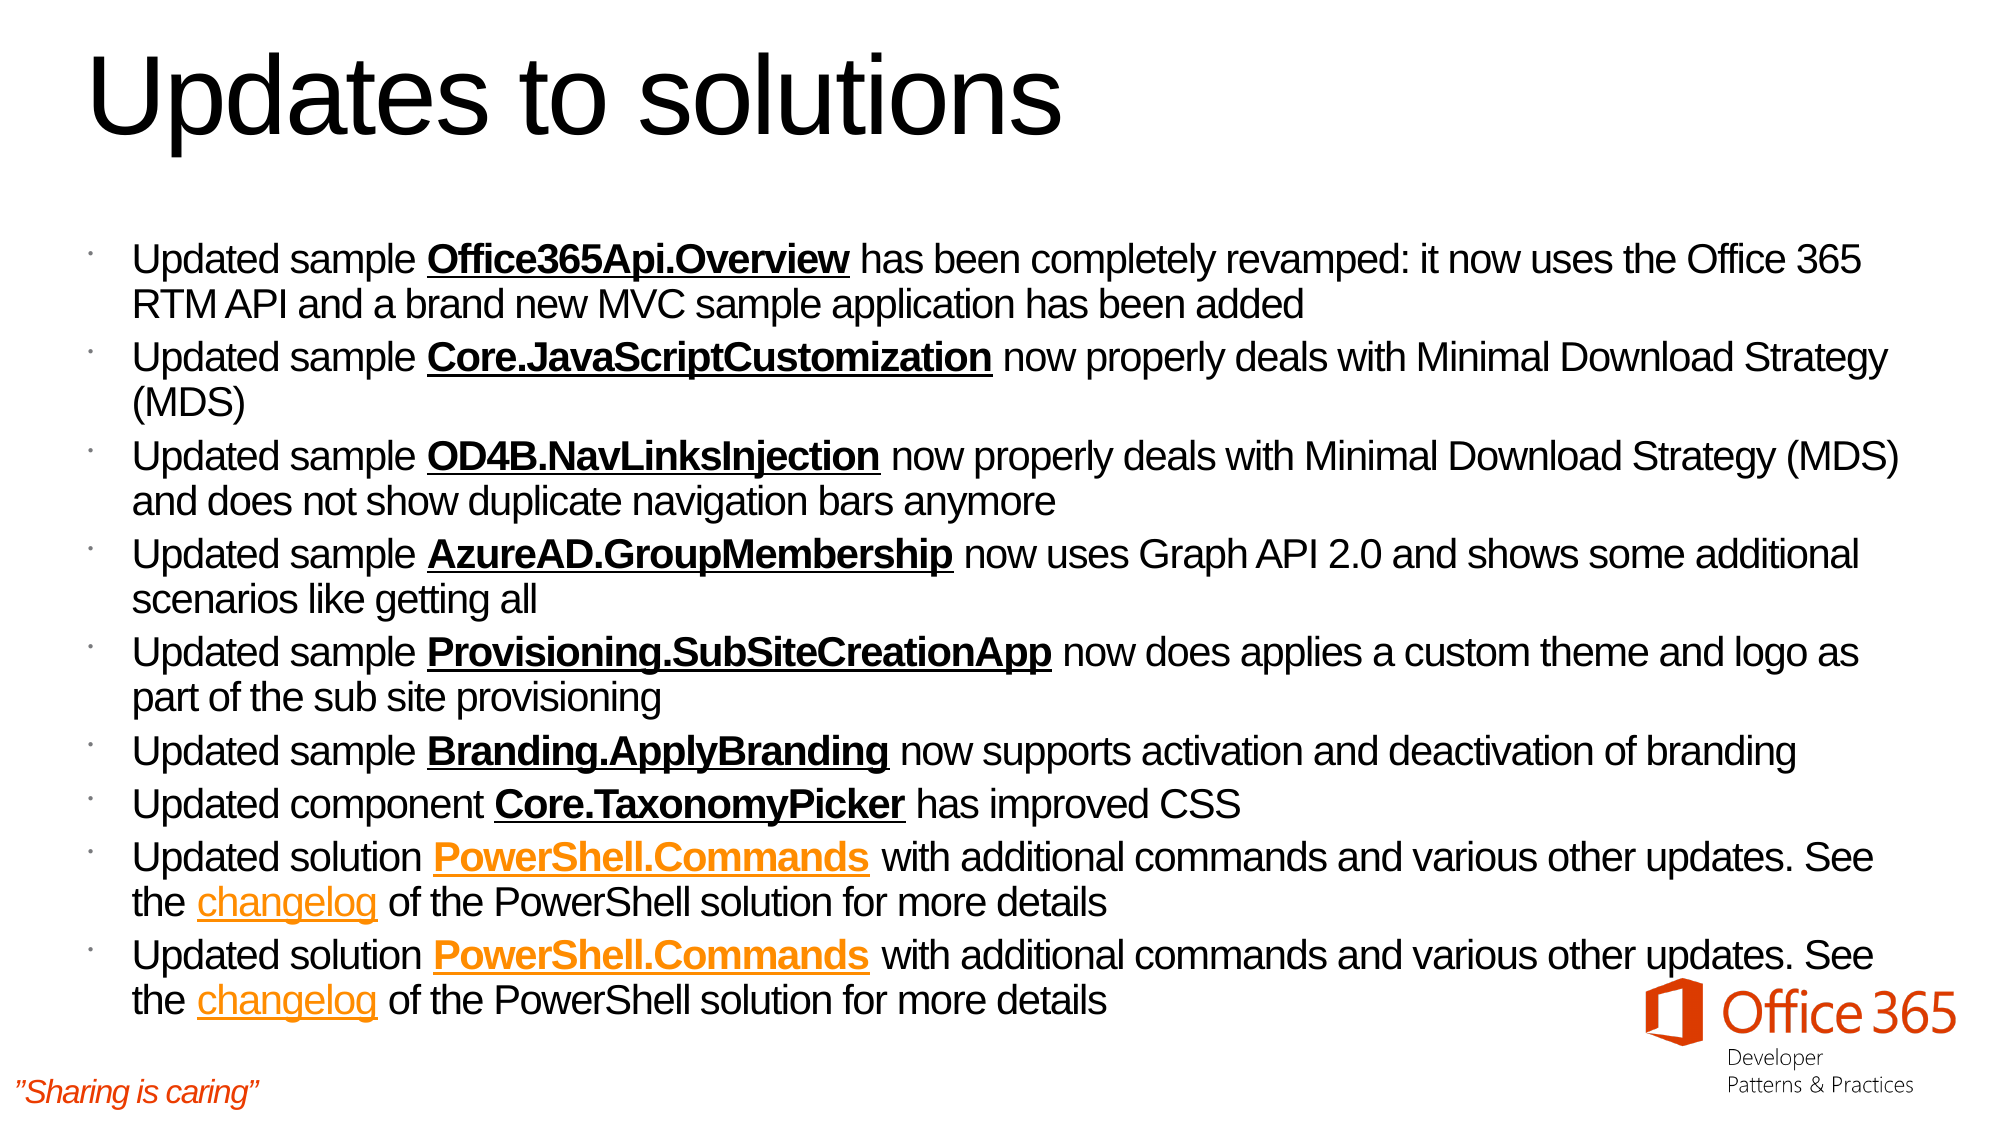

# Updates to solutions
Updated sample Office365Api.Overview has been completely revamped: it now uses the Office 365 RTM API and a brand new MVC sample application has been added
Updated sample Core.JavaScriptCustomization now properly deals with Minimal Download Strategy (MDS)
Updated sample OD4B.NavLinksInjection now properly deals with Minimal Download Strategy (MDS) and does not show duplicate navigation bars anymore
Updated sample AzureAD.GroupMembership now uses Graph API 2.0 and shows some additional scenarios like getting all
Updated sample Provisioning.SubSiteCreationApp now does applies a custom theme and logo as part of the sub site provisioning
Updated sample Branding.ApplyBranding now supports activation and deactivation of branding
Updated component Core.TaxonomyPicker has improved CSS
Updated solution PowerShell.Commands with additional commands and various other updates. See the changelog of the PowerShell solution for more details
Updated solution PowerShell.Commands with additional commands and various other updates. See the changelog of the PowerShell solution for more details